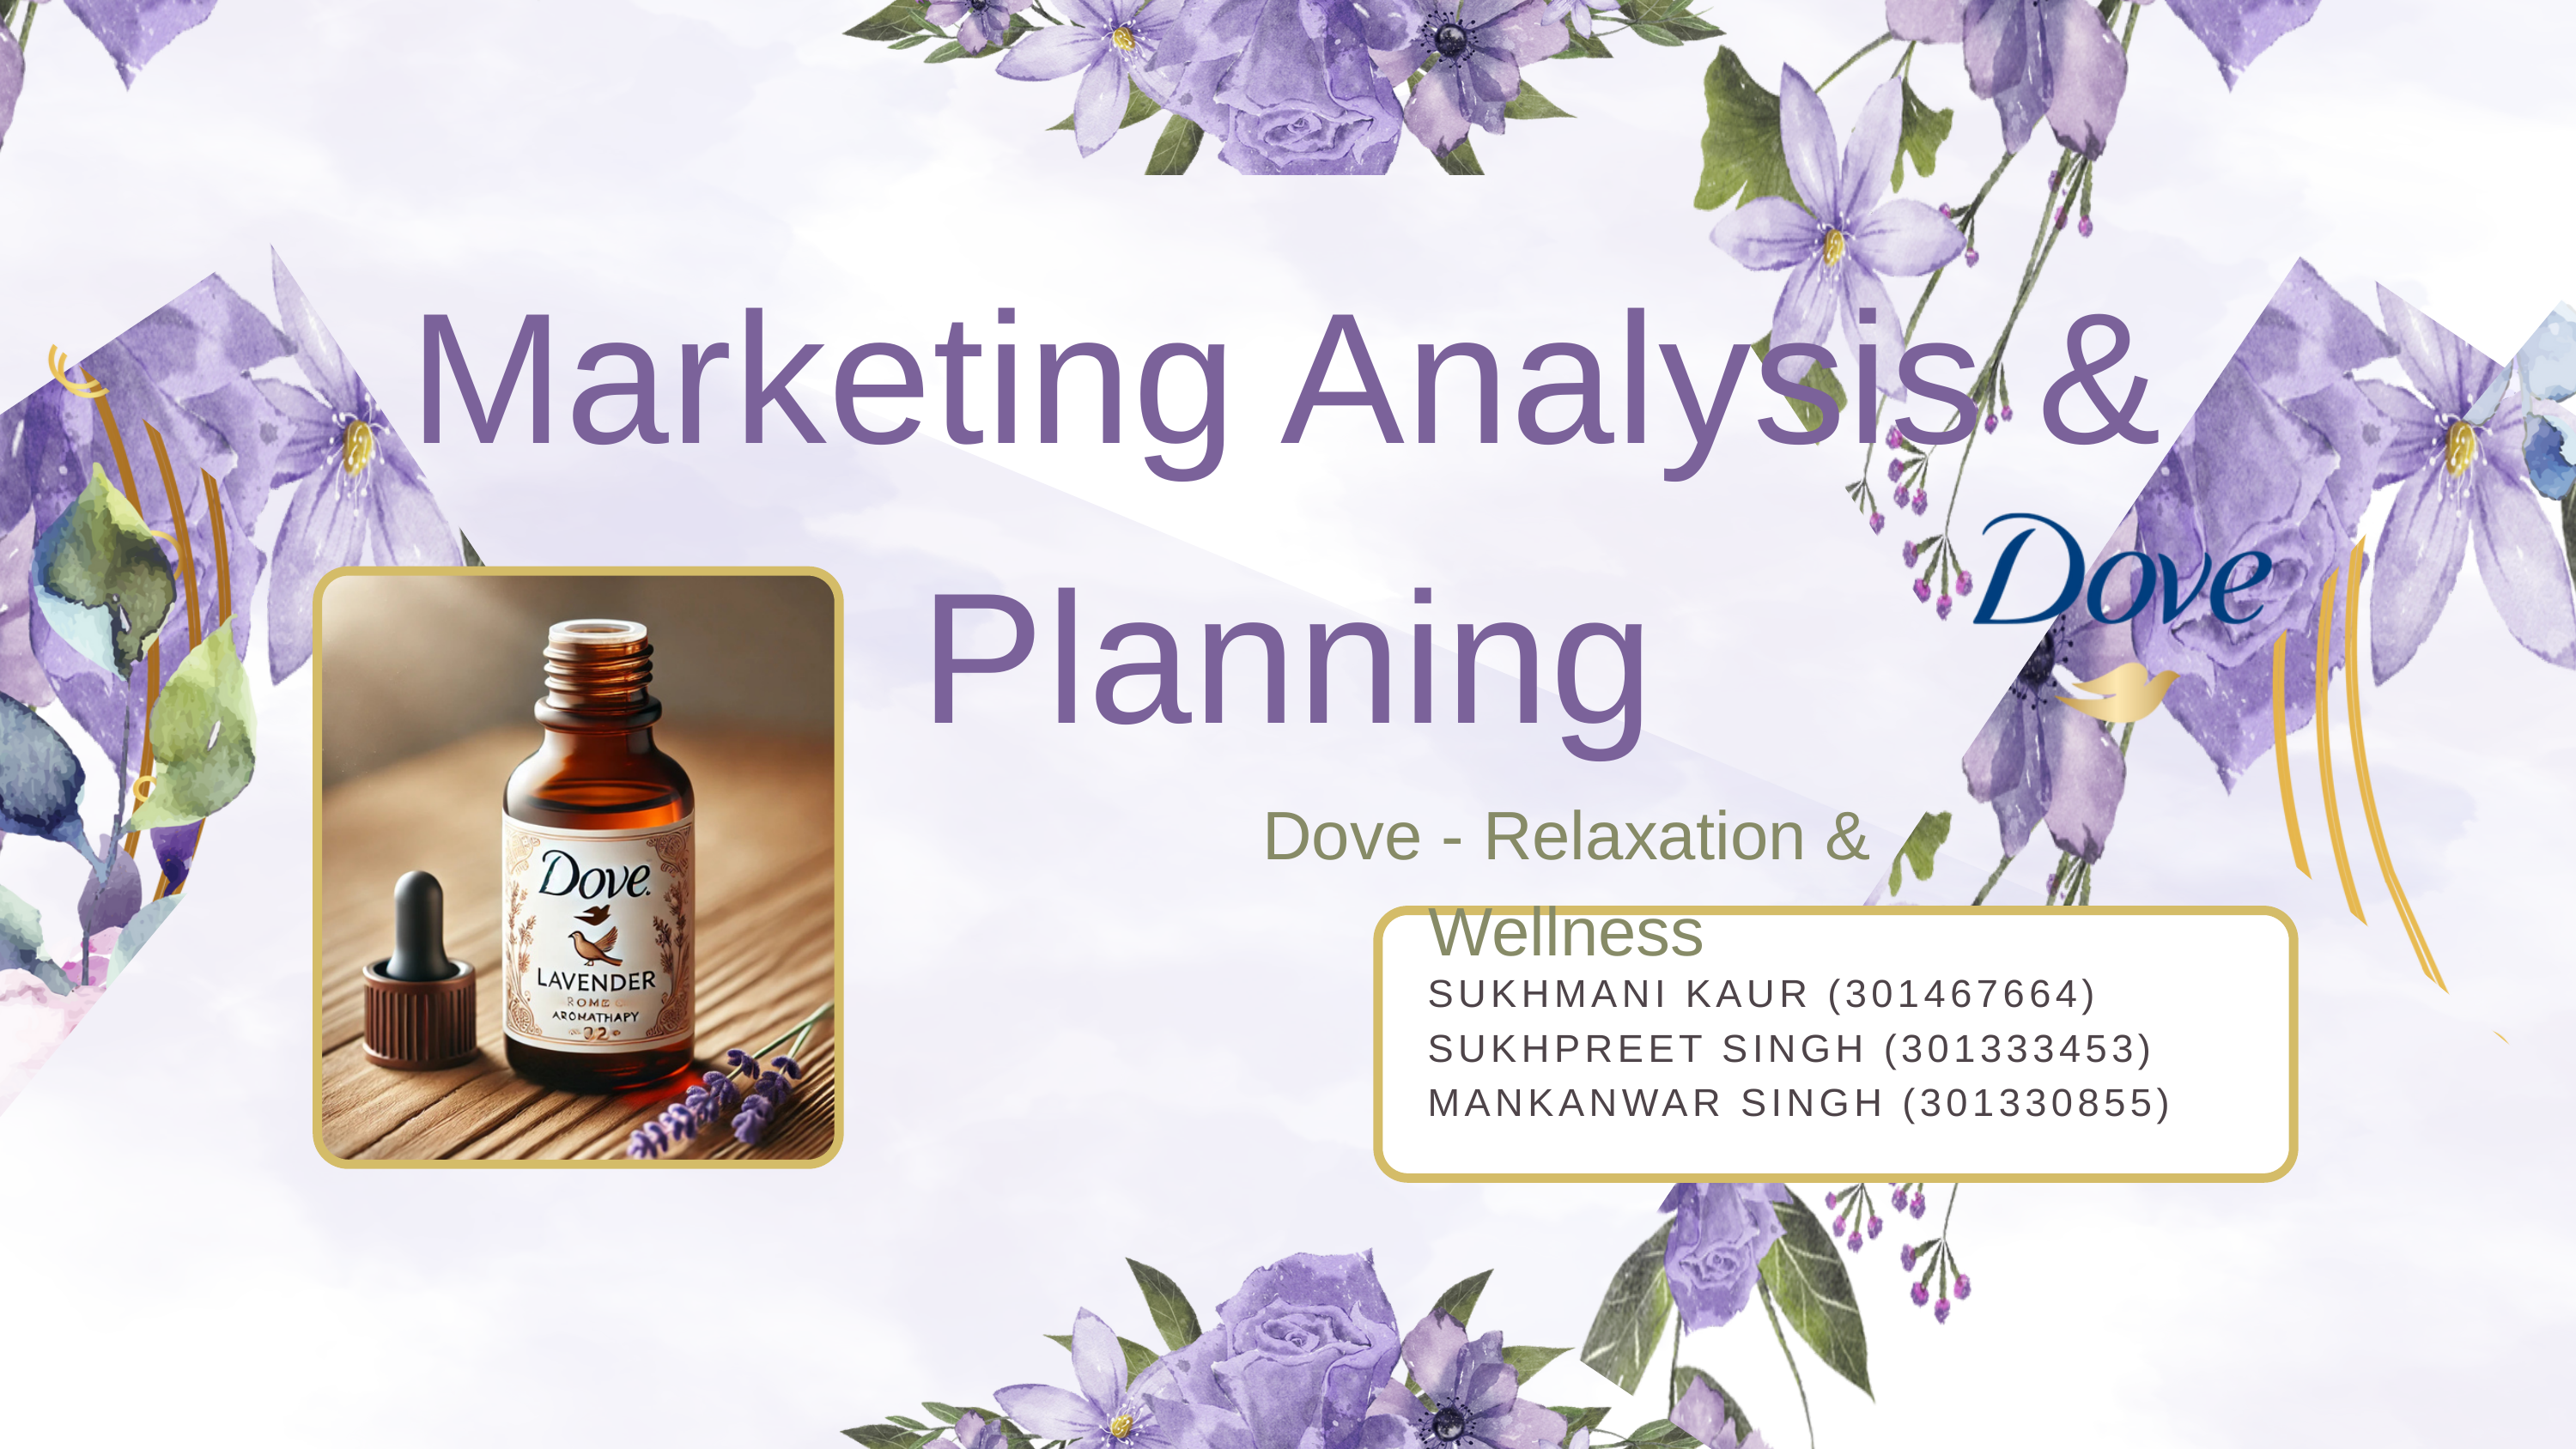

Marketing Analysis & Planning

Dove - Relaxation & Wellness

SUKHMANI KAUR (301467664)
SUKHPREET SINGH (301333453)
MANKANWAR SINGH (301330855)